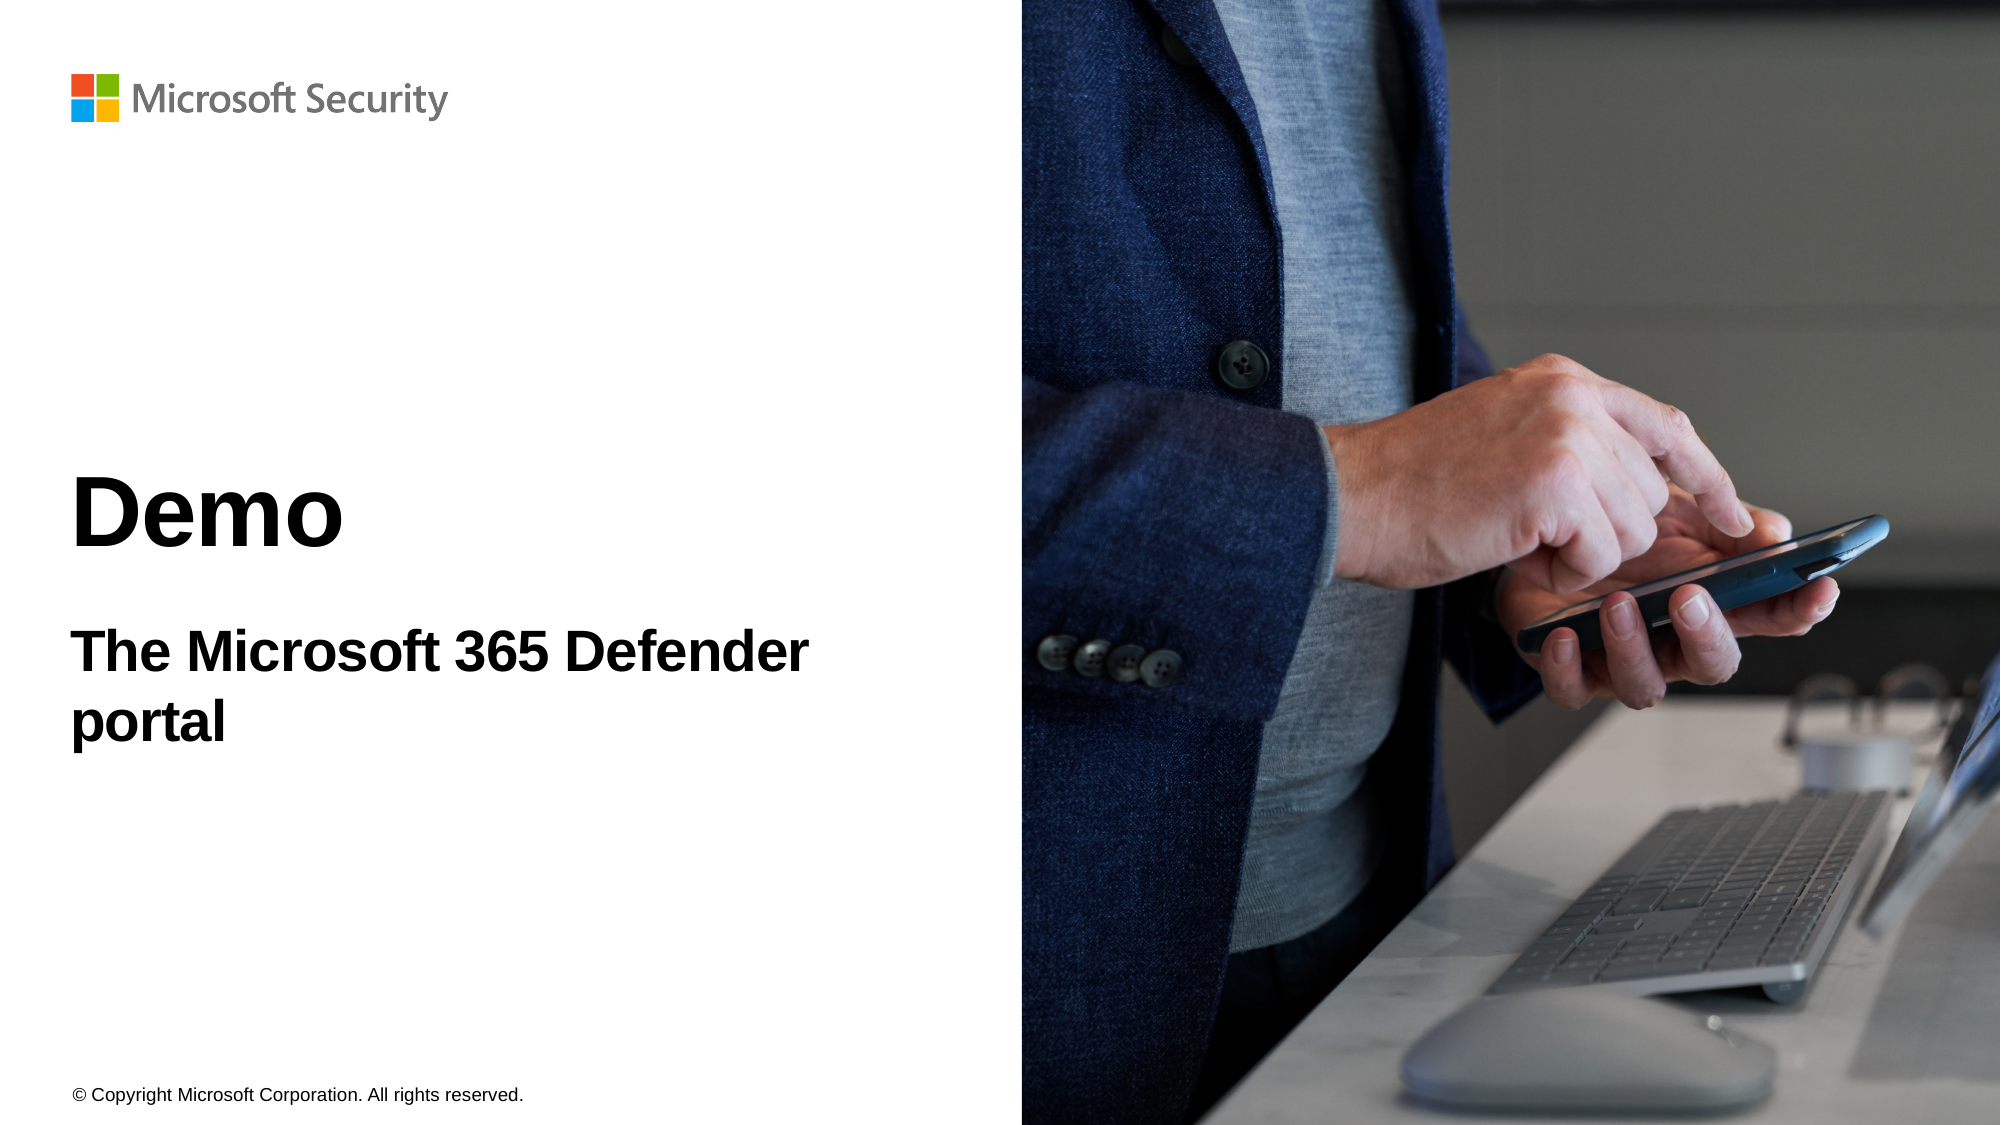

# Demo
The Microsoft 365 Defender portal